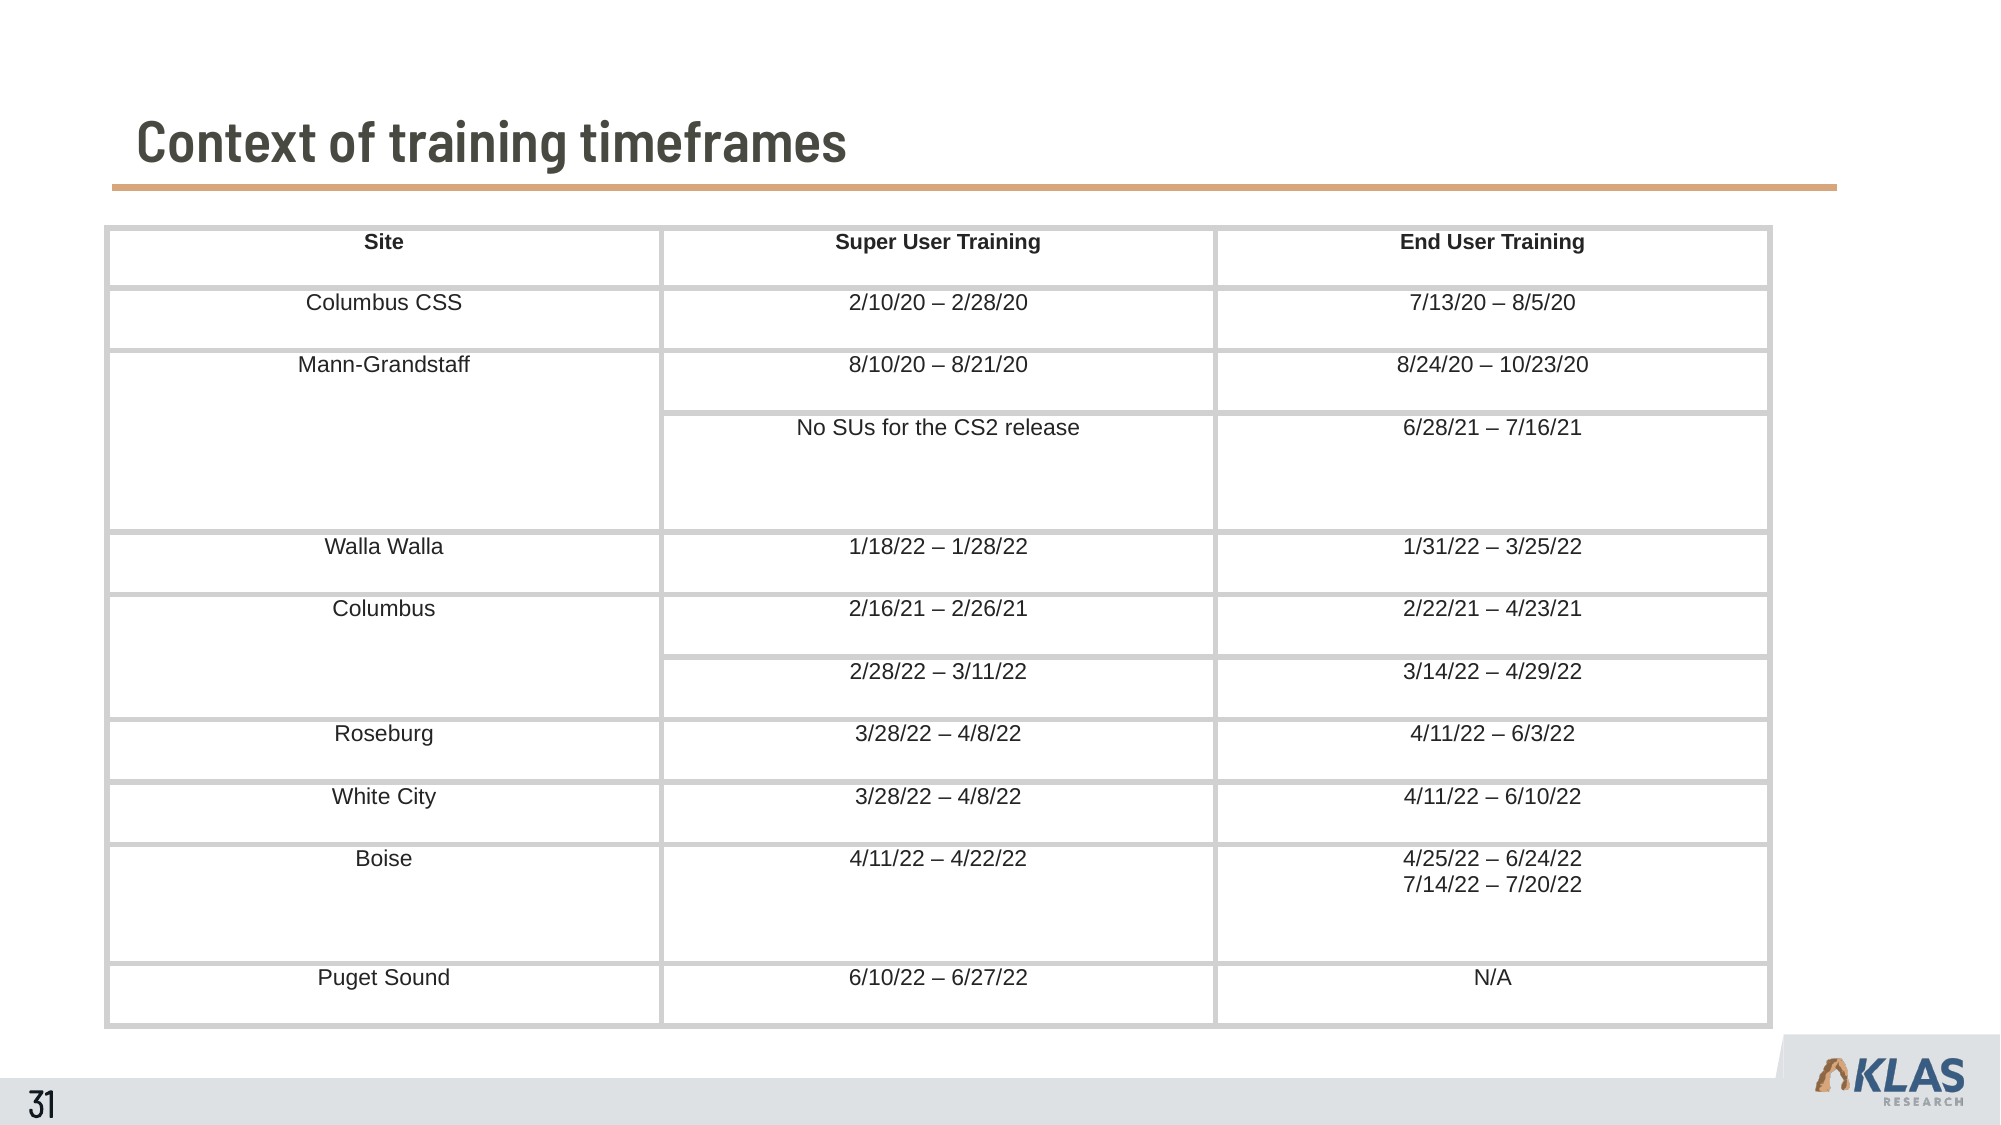

# Context of training timeframes
| Site | Super User Training | End User Training |
| --- | --- | --- |
| Columbus CSS | 2/10/20 – 2/28/20 | 7/13/20 – 8/5/20 |
| Mann-Grandstaff | 8/10/20 – 8/21/20 | 8/24/20 – 10/23/20 |
|  | No SUs for the CS2 release | 6/28/21 – 7/16/21 |
| Walla Walla | 1/18/22 – 1/28/22 | 1/31/22 – 3/25/22 |
| Columbus | 2/16/21 – 2/26/21 | 2/22/21 – 4/23/21 |
|  | 2/28/22 – 3/11/22 | 3/14/22 – 4/29/22 |
| Roseburg | 3/28/22 – 4/8/22 | 4/11/22 – 6/3/22 |
| White City | 3/28/22 – 4/8/22 | 4/11/22 – 6/10/22 |
| Boise | 4/11/22 – 4/22/22 | 4/25/22 – 6/24/22 7/14/22 – 7/20/22 |
| Puget Sound | 6/10/22 – 6/27/22 | N/A |